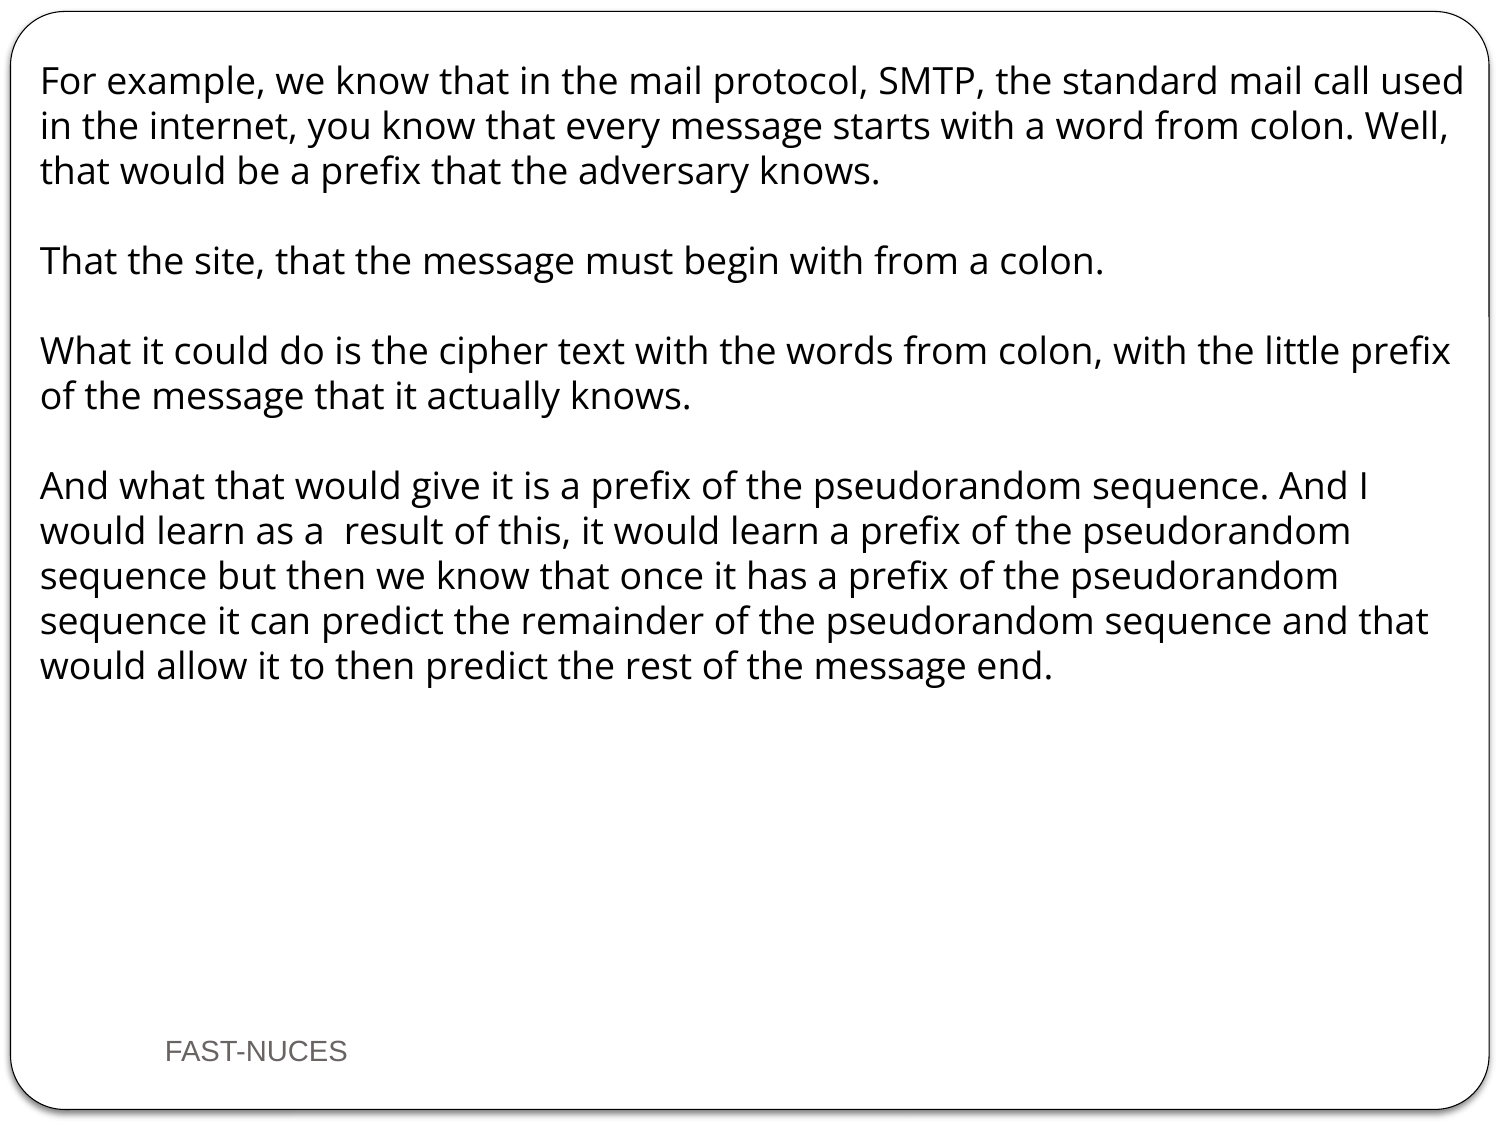

For example, we know that in the mail protocol, SMTP, the standard mail call used in the internet, you know that every message starts with a word from colon. Well, that would be a prefix that the adversary knows.

That the site, that the message must begin with from a colon.

What it could do is the cipher text with the words from colon, with the little prefix of the message that it actually knows.

And what that would give it is a prefix of the pseudorandom sequence. And I would learn as a  result of this, it would learn a prefix of the pseudorandom sequence but then we know that once it has a prefix of the pseudorandom sequence it can predict the remainder of the pseudorandom sequence and that would allow it to then predict the rest of the message end.

FAST-NUCES